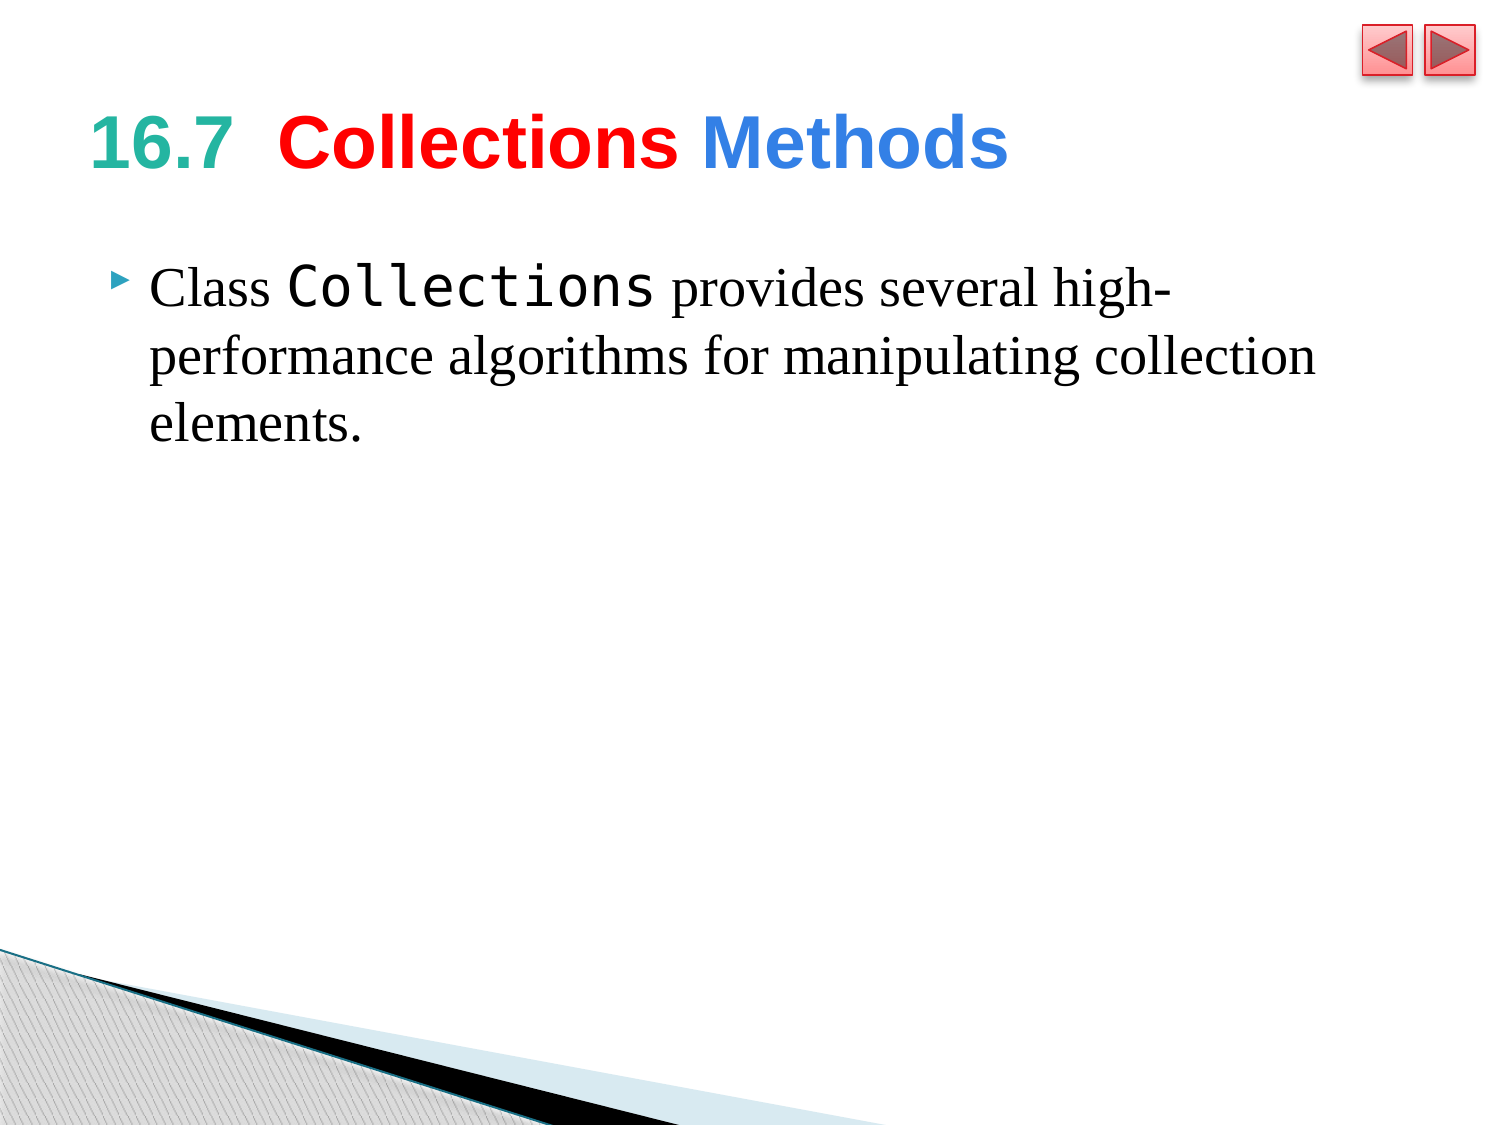

# 16.7  Collections Methods
Class Collections provides several high-performance algorithms for manipulating collection elements.